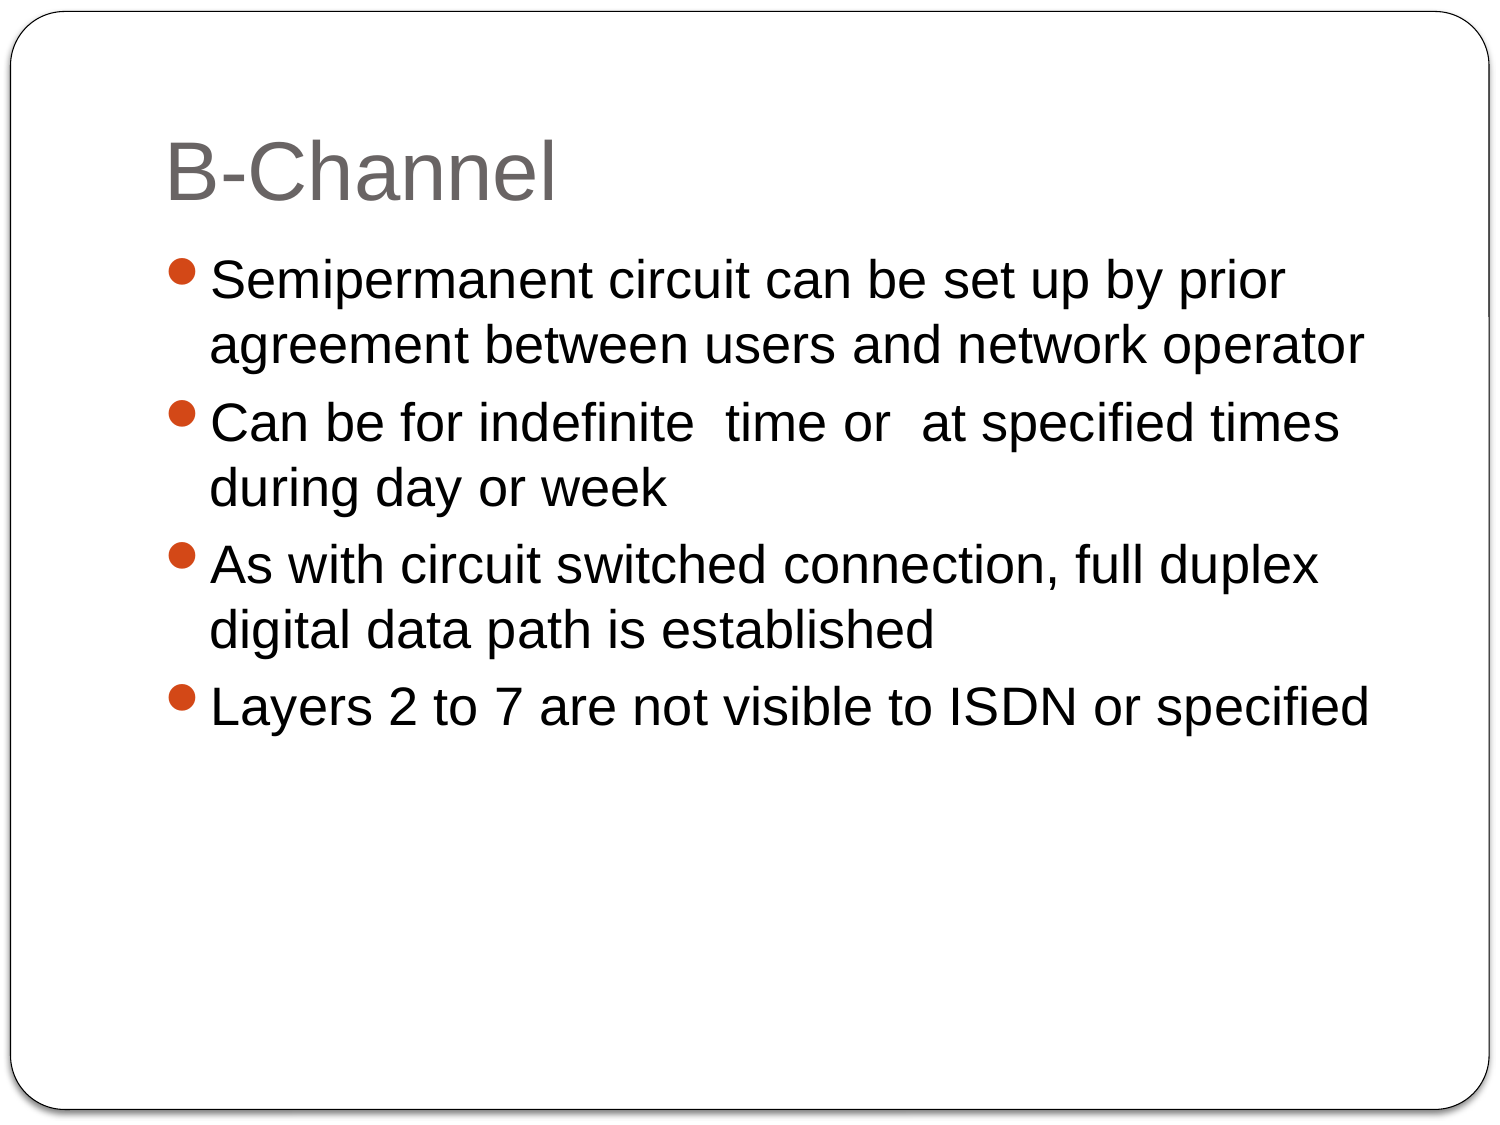

# B-Channel
Semipermanent circuit can be set up by prior agreement between users and network operator
Can be for indefinite  time or  at specified times during day or week
As with circuit switched connection, full duplex digital data path is established
Layers 2 to 7 are not visible to ISDN or specified
233